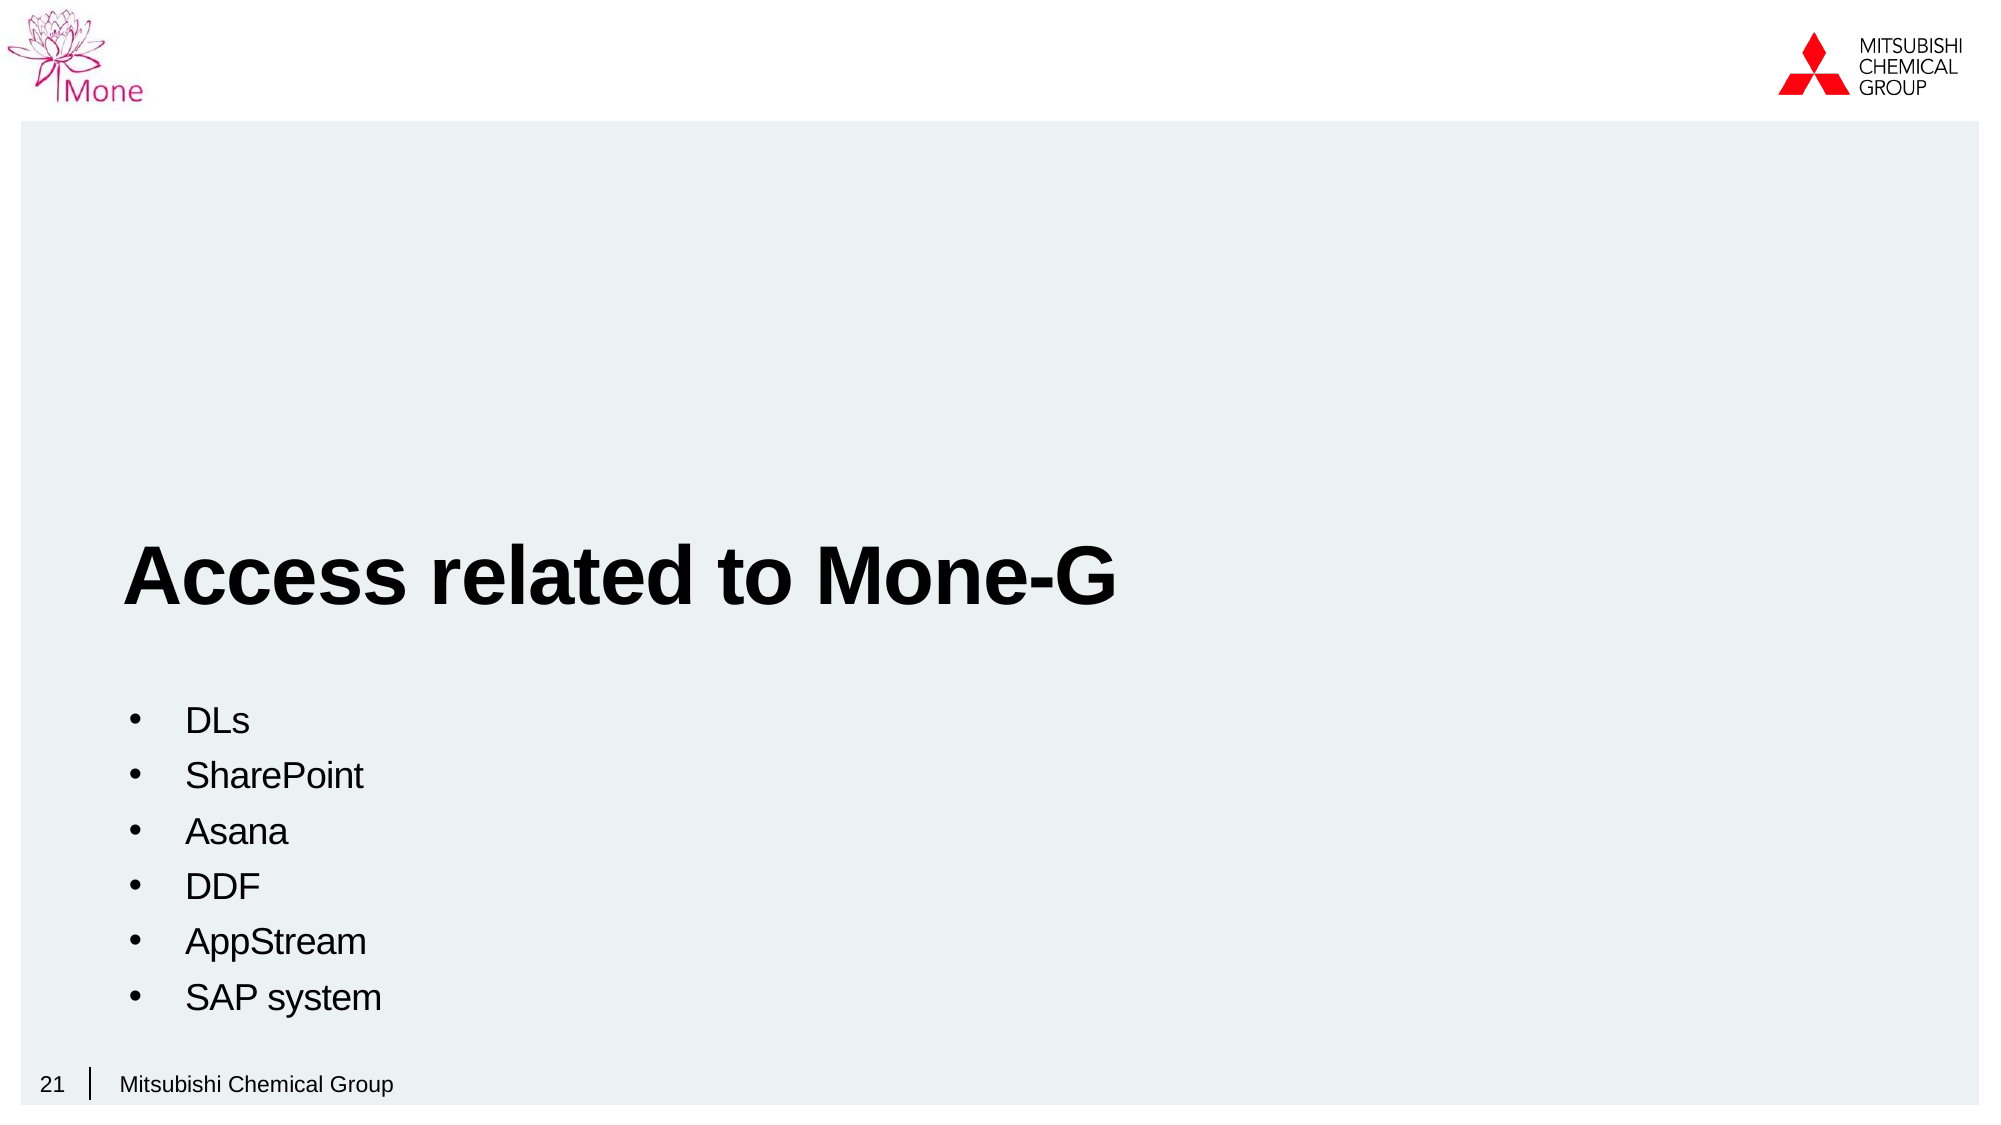

# Access related to Mone-G
DLs
SharePoint
Asana
DDF
AppStream
SAP system
21
Mitsubishi Chemical Group